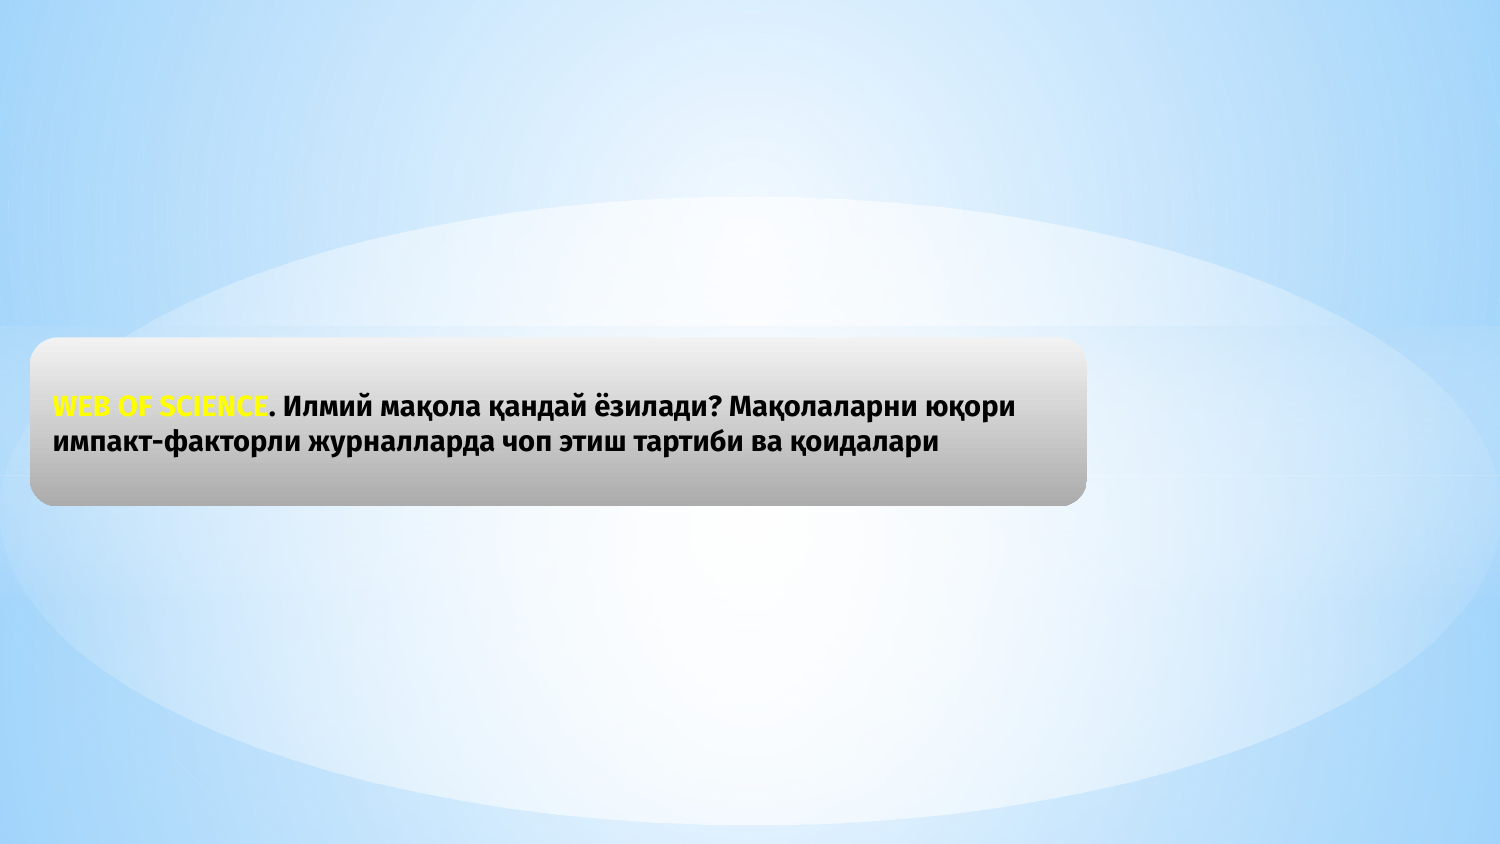

WEB OF SCIENCE. Илмий мақола қандай ёзилади? Мақолаларни юқори импакт-факторли журналларда чоп этиш тартиби ва қоидалари